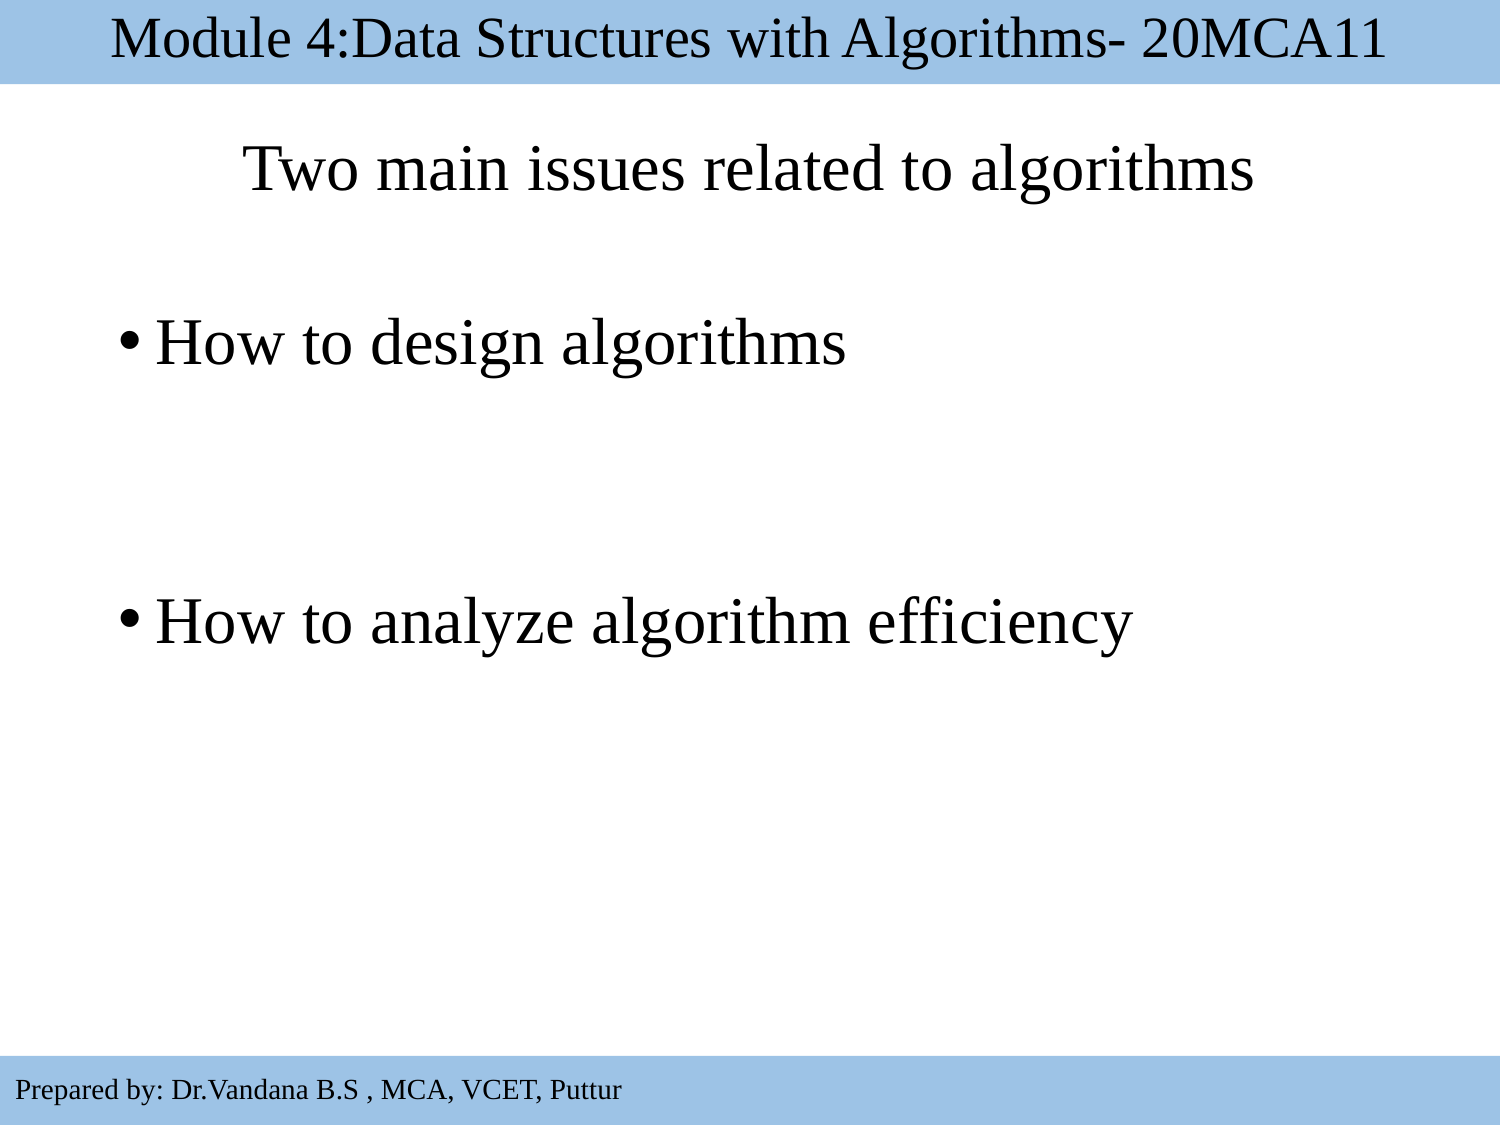

Module 4:Data Structures with Algorithms- 20MCA11
# Two main issues related to algorithms
How to design algorithms

How to analyze algorithm efficiency

1-13
Prepared by: Dr.Vandana B.S , MCA, VCET, Puttur